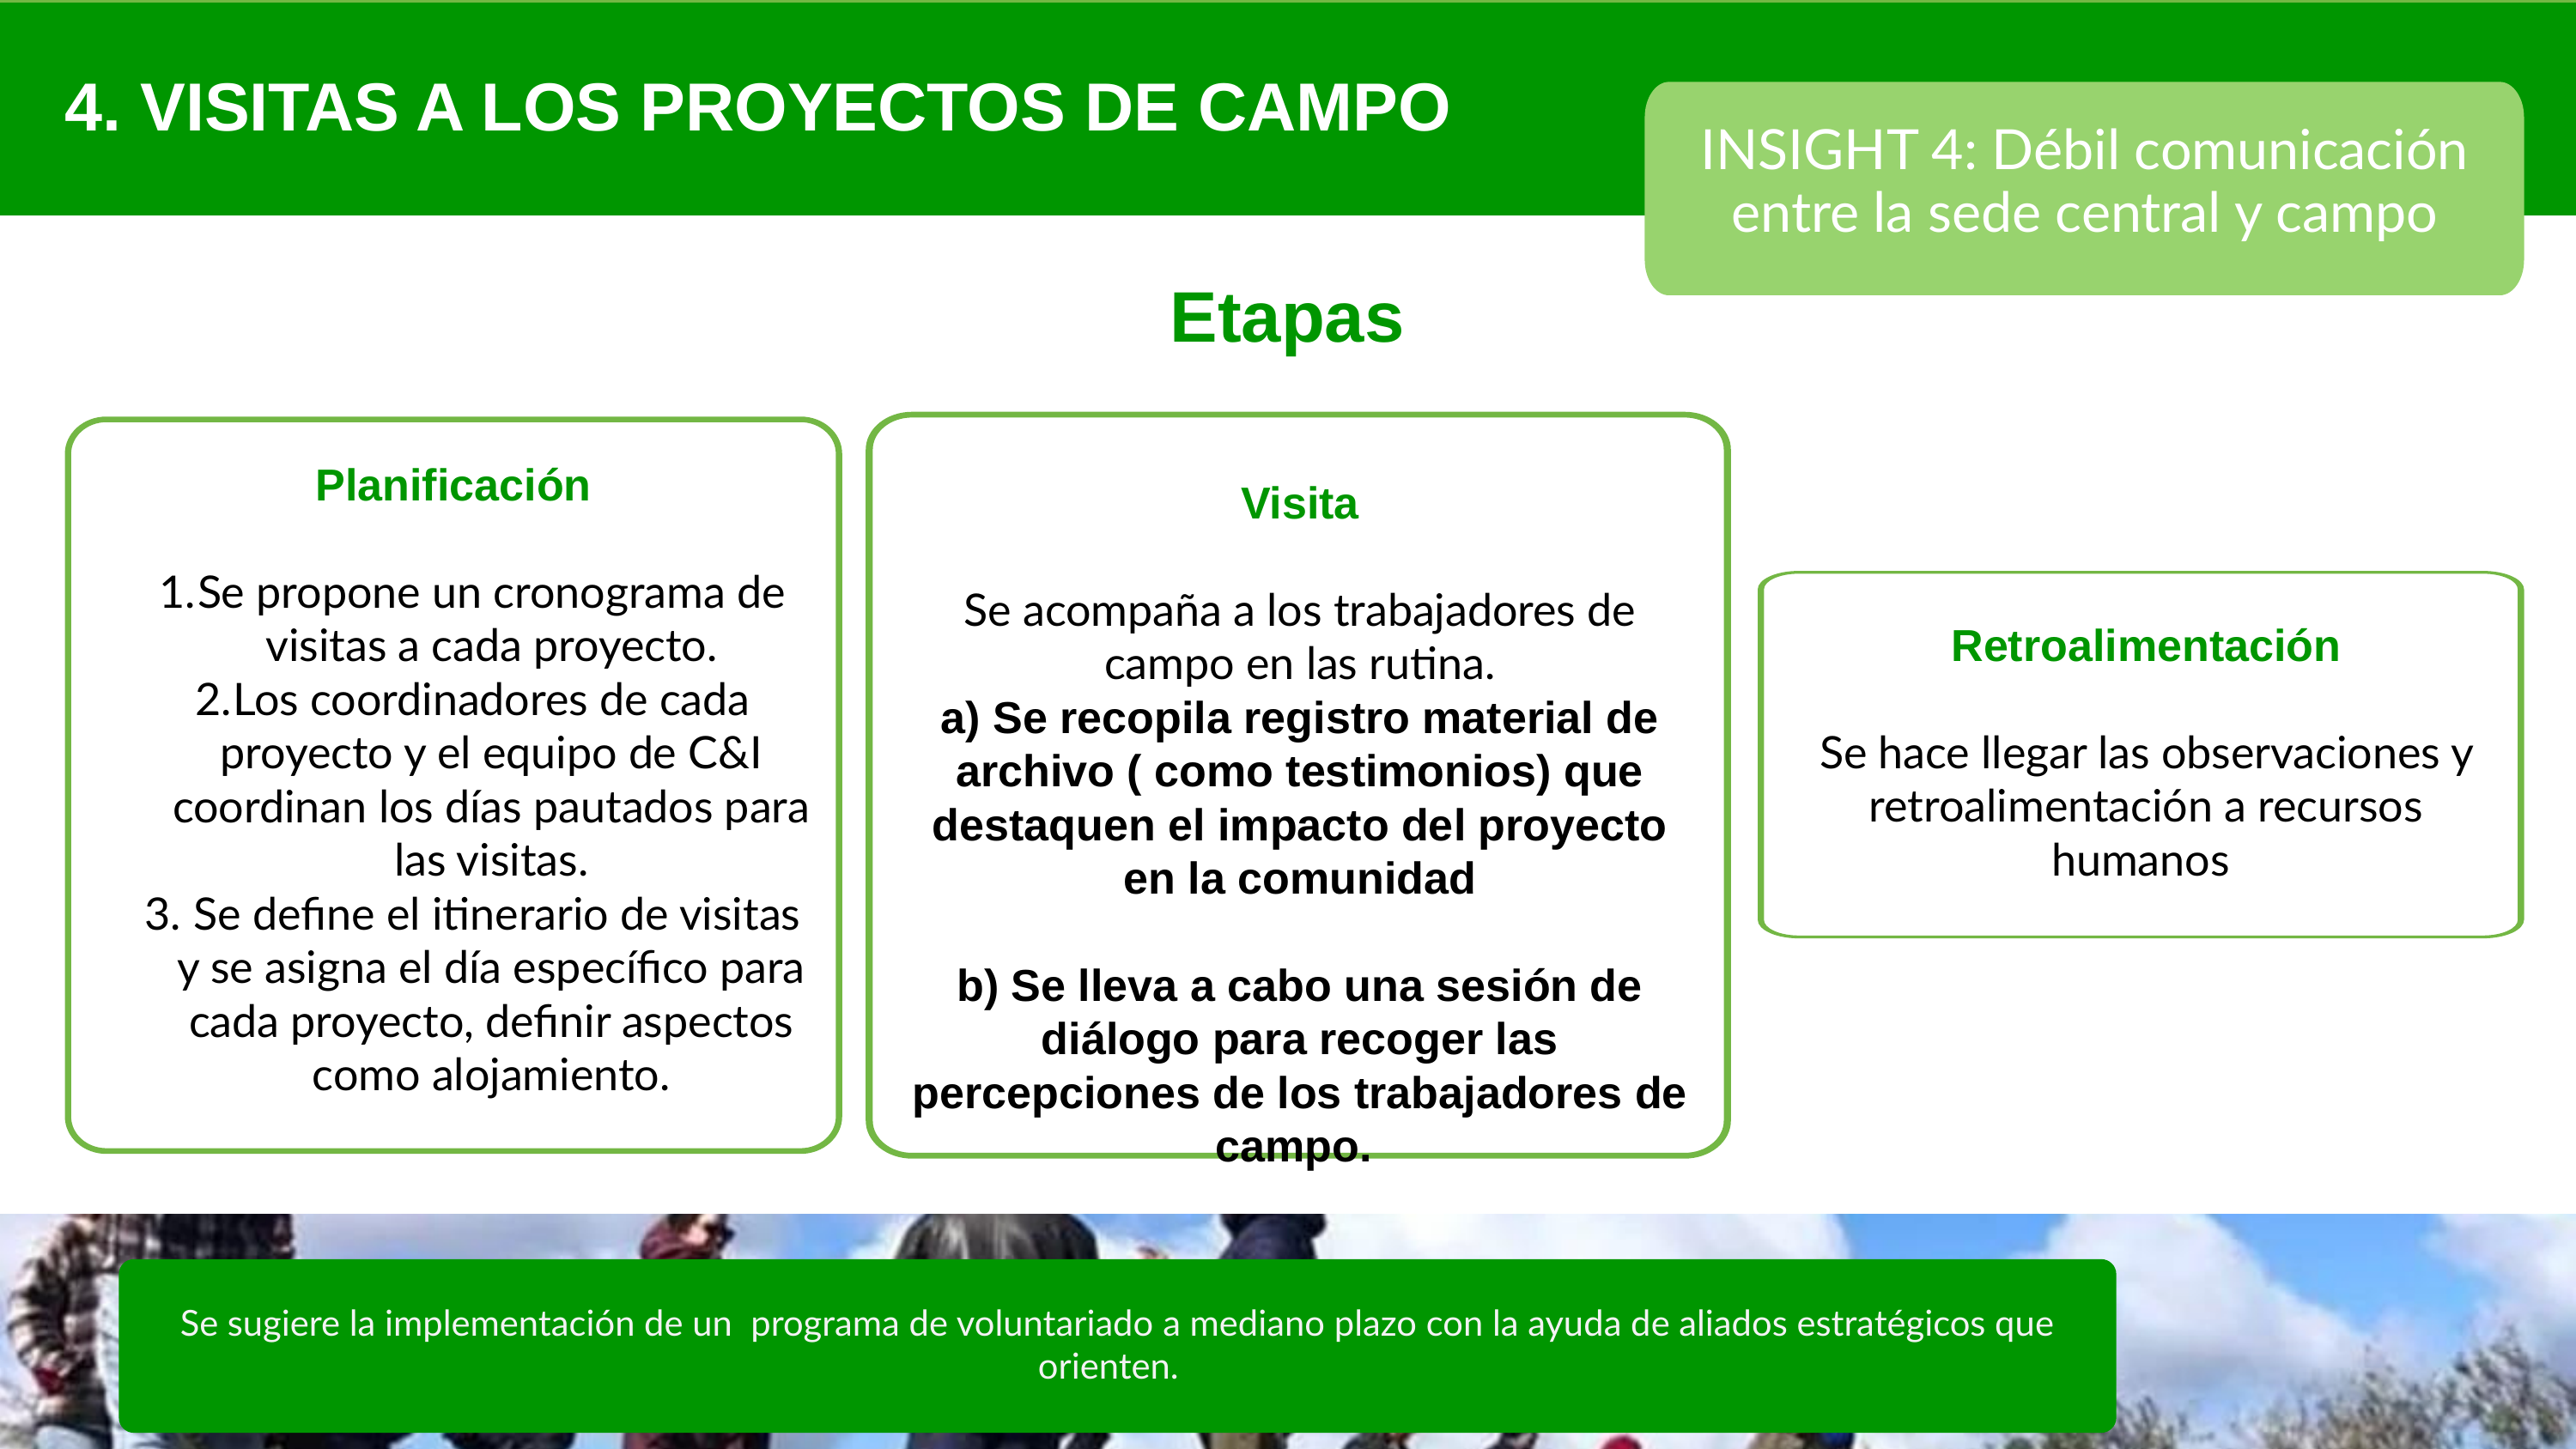

4. VISITAS A LOS PROYECTOS DE CAMPO

INSIGHT 4: Débil comunicación entre la sede central y campo
Etapas

Planificación

Se propone un cronograma de visitas a cada proyecto.
Los coordinadores de cada proyecto y el equipo de C&I coordinan los días pautados para las visitas.
 Se define el itinerario de visitas y se asigna el día específico para cada proyecto, definir aspectos como alojamiento.
Visita

Se acompaña a los trabajadores de campo en las rutina.
a) Se recopila registro material de archivo ( como testimonios) que destaquen el impacto del proyecto en la comunidad

b) Se lleva a cabo una sesión de diálogo para recoger las percepciones de los trabajadores de campo.

Retroalimentación

Se hace llegar las observaciones y retroalimentación a recursos humanos

Se sugiere la implementación de un  programa de voluntariado a mediano plazo con la ayuda de aliados estratégicos que orienten.